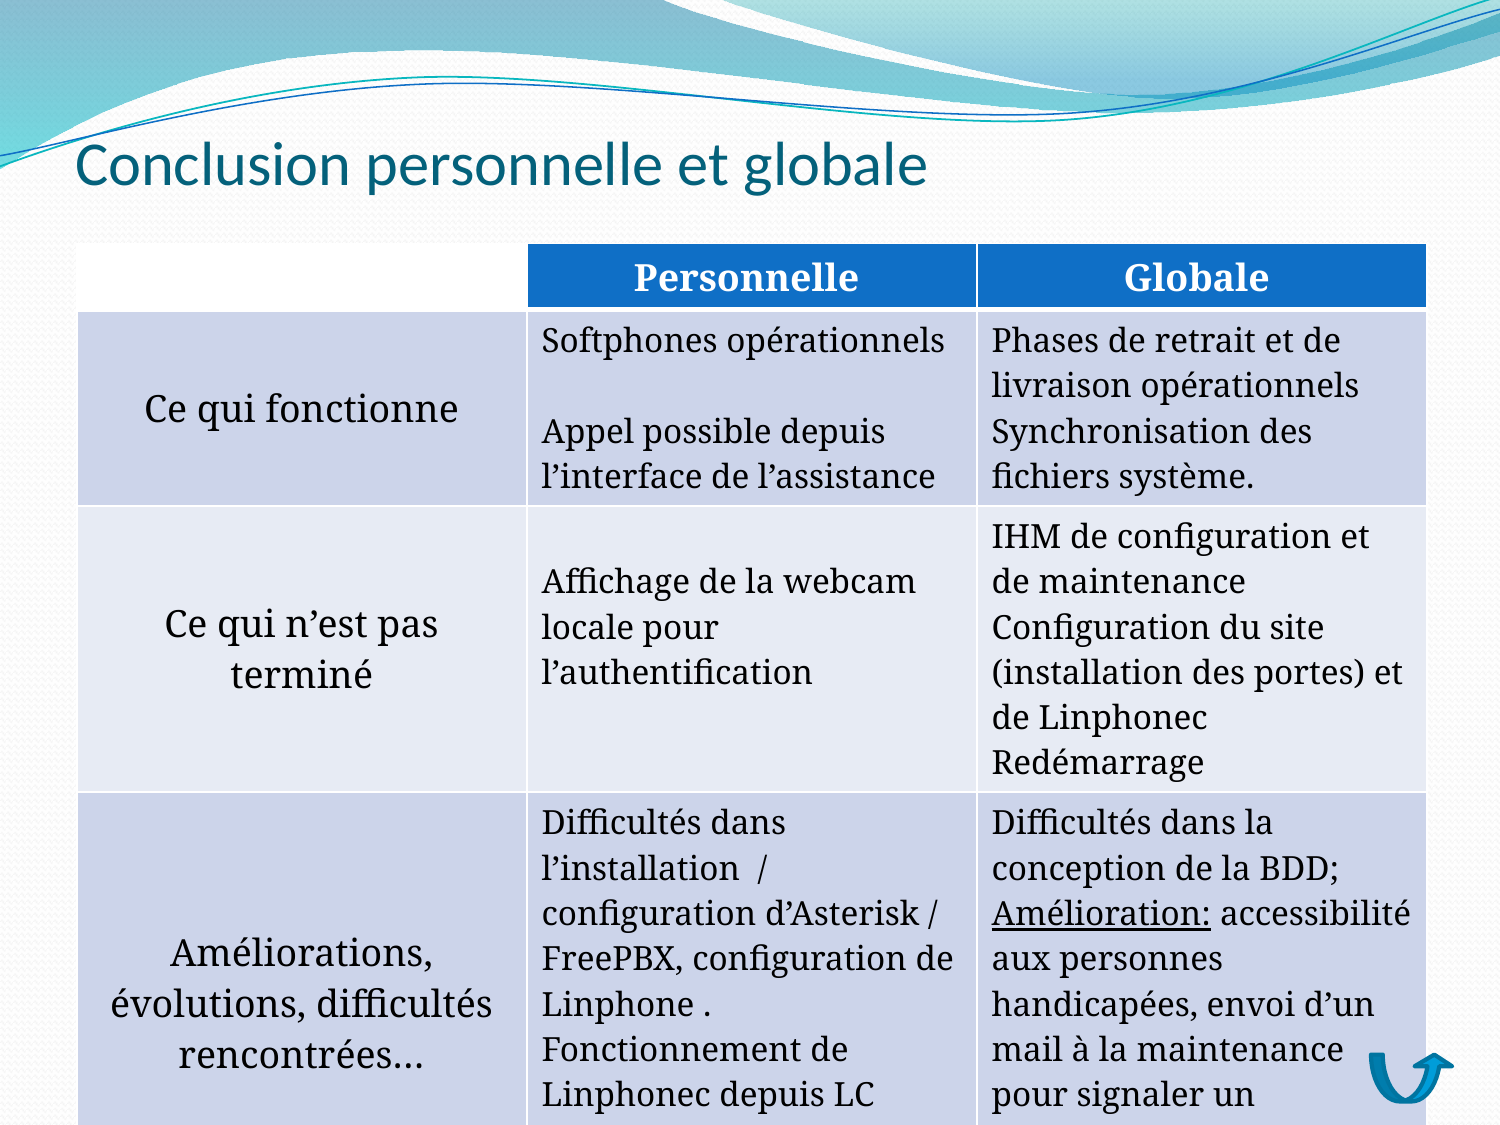

# Conclusion personnelle et globale
| - | Personnelle | Globale |
| --- | --- | --- |
| Ce qui fonctionne | Softphones opérationnels Appel possible depuis l’interface de l’assistance | Phases de retrait et de livraison opérationnels Synchronisation des fichiers système. |
| Ce qui n’est pas terminé | Affichage de la webcam locale pour l’authentification | IHM de configuration et de maintenance Configuration du site (installation des portes) et de Linphonec Redémarrage |
| Améliorations, évolutions, difficultés rencontrées… | Difficultés dans l’installation / configuration d’Asterisk / FreePBX, configuration de Linphone . Fonctionnement de Linphonec depuis LC encore fragile. | Difficultés dans la conception de la BDD; Amélioration: accessibilité aux personnes handicapées, envoi d’un mail à la maintenance pour signaler un problème Gestionnaire de la langue |